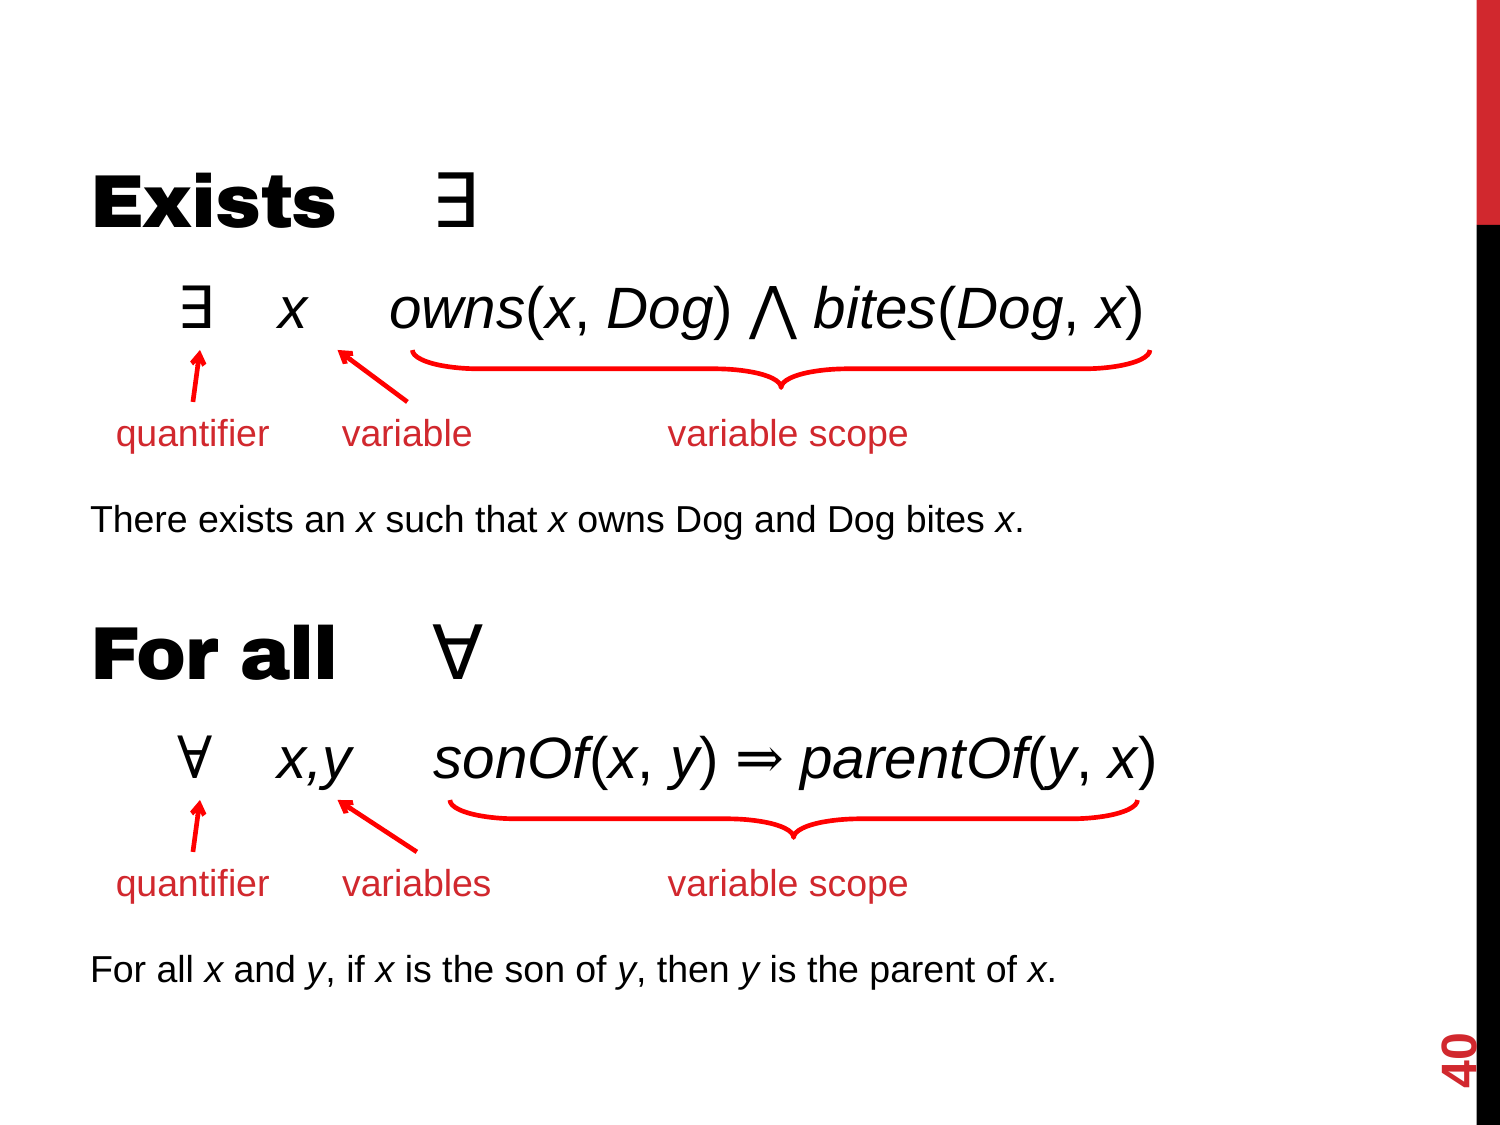

# Exists    ∃
∃    x     owns(x, Dog) ⋀ bites(Dog, x)
quantifier
variable
variable scope

For all    ∀
There exists an x such that x owns Dog and Dog bites x.
∀    x,y     sonOf(x, y) ⇒ parentOf(y, x)
quantifier
variables
variable scope
For all x and y, if x is the son of y, then y is the parent of x.
40